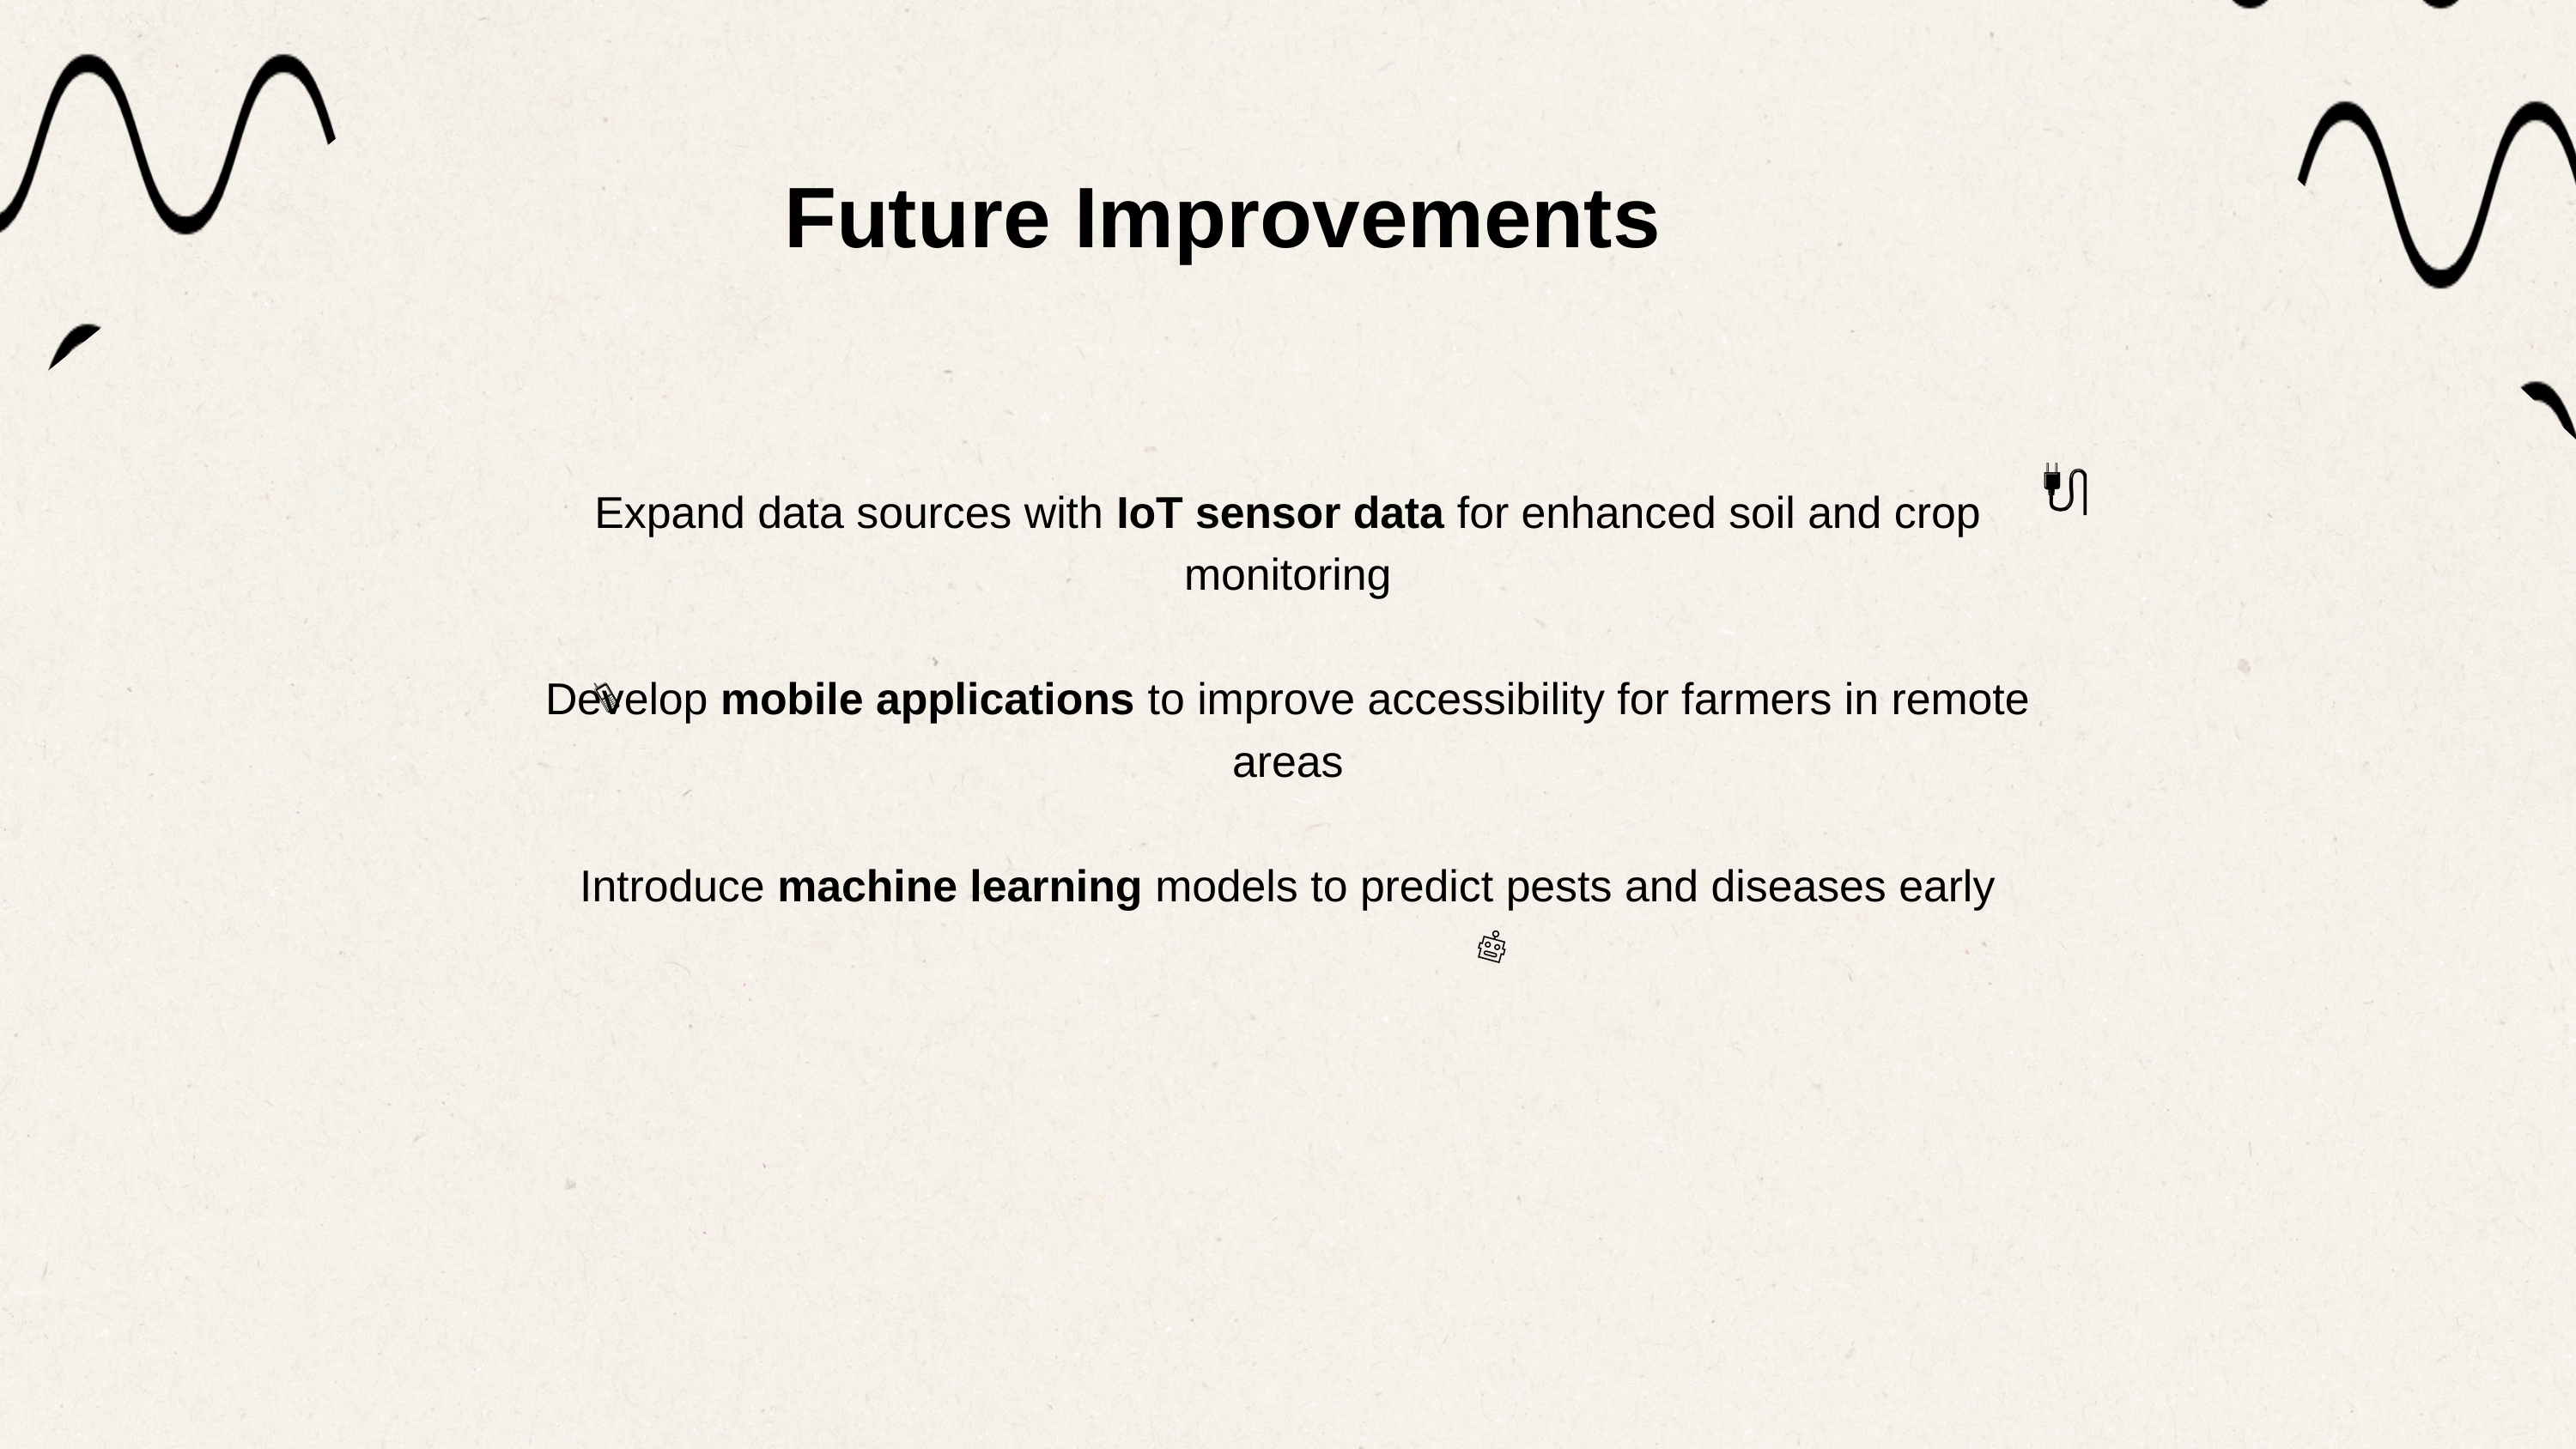

Future Improvements
🔌
Expand data sources with IoT sensor data for enhanced soil and crop monitoring

Develop mobile applications to improve accessibility for farmers in remote areas

Introduce machine learning models to predict pests and diseases early
📱
🤖